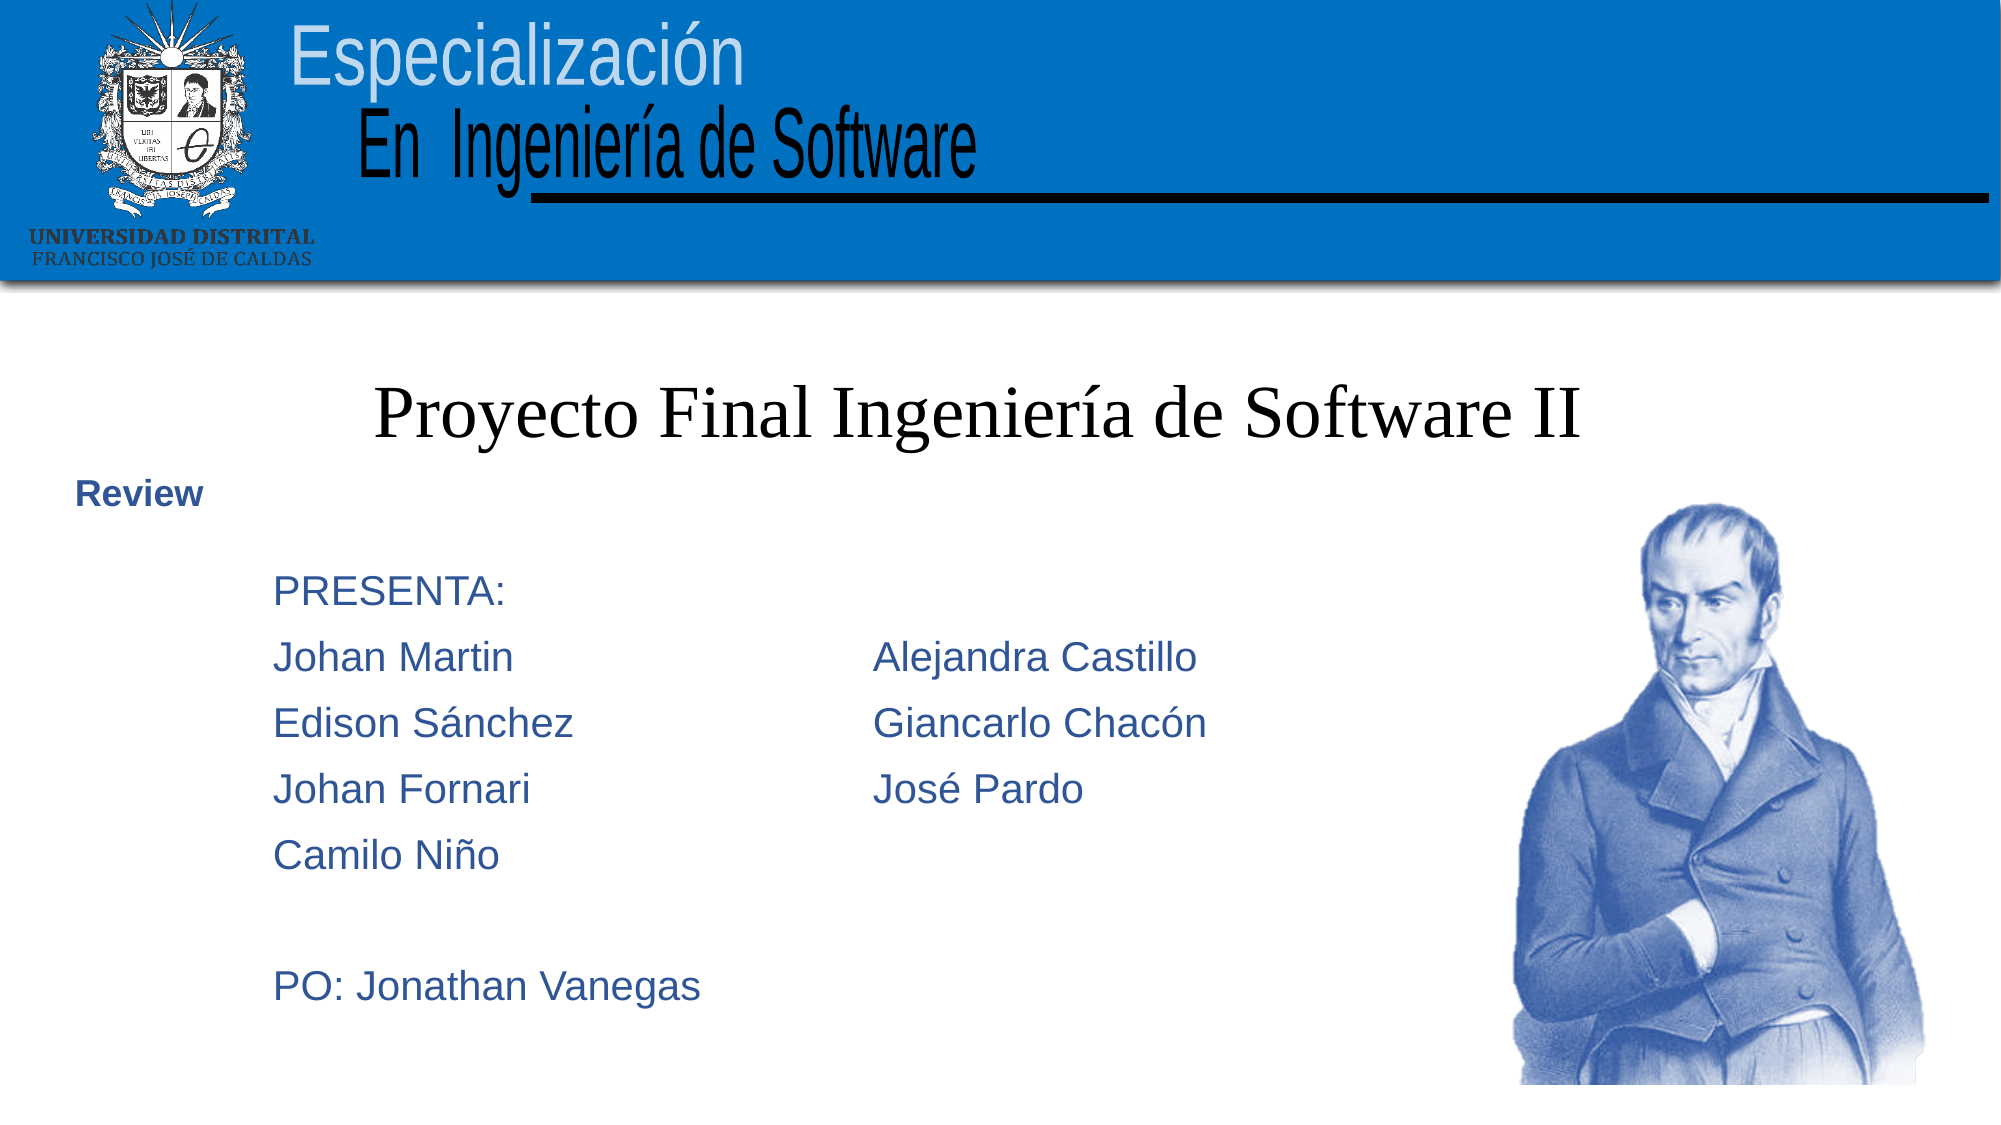

Proyecto Final Ingeniería de Software II
Review
PRESENTA:
Johan Martin 			Alejandra Castillo
Edison Sánchez		Giancarlo Chacón
Johan Fornari			José Pardo
Camilo Niño

PO: Jonathan Vanegas